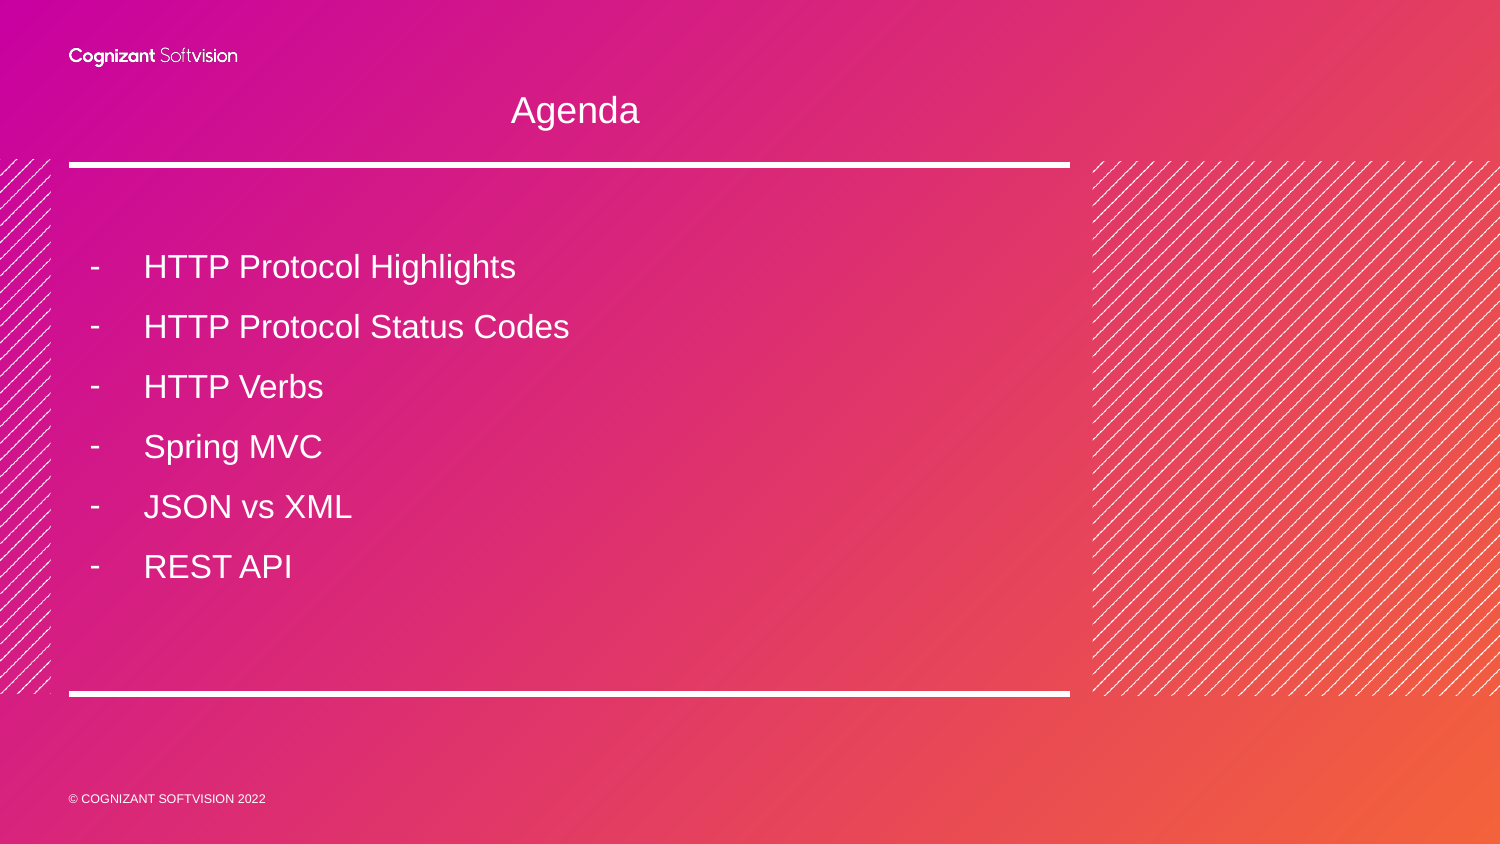

# Agenda
HTTP Protocol Highlights
HTTP Protocol Status Codes
HTTP Verbs
Spring MVC
JSON vs XML
REST API